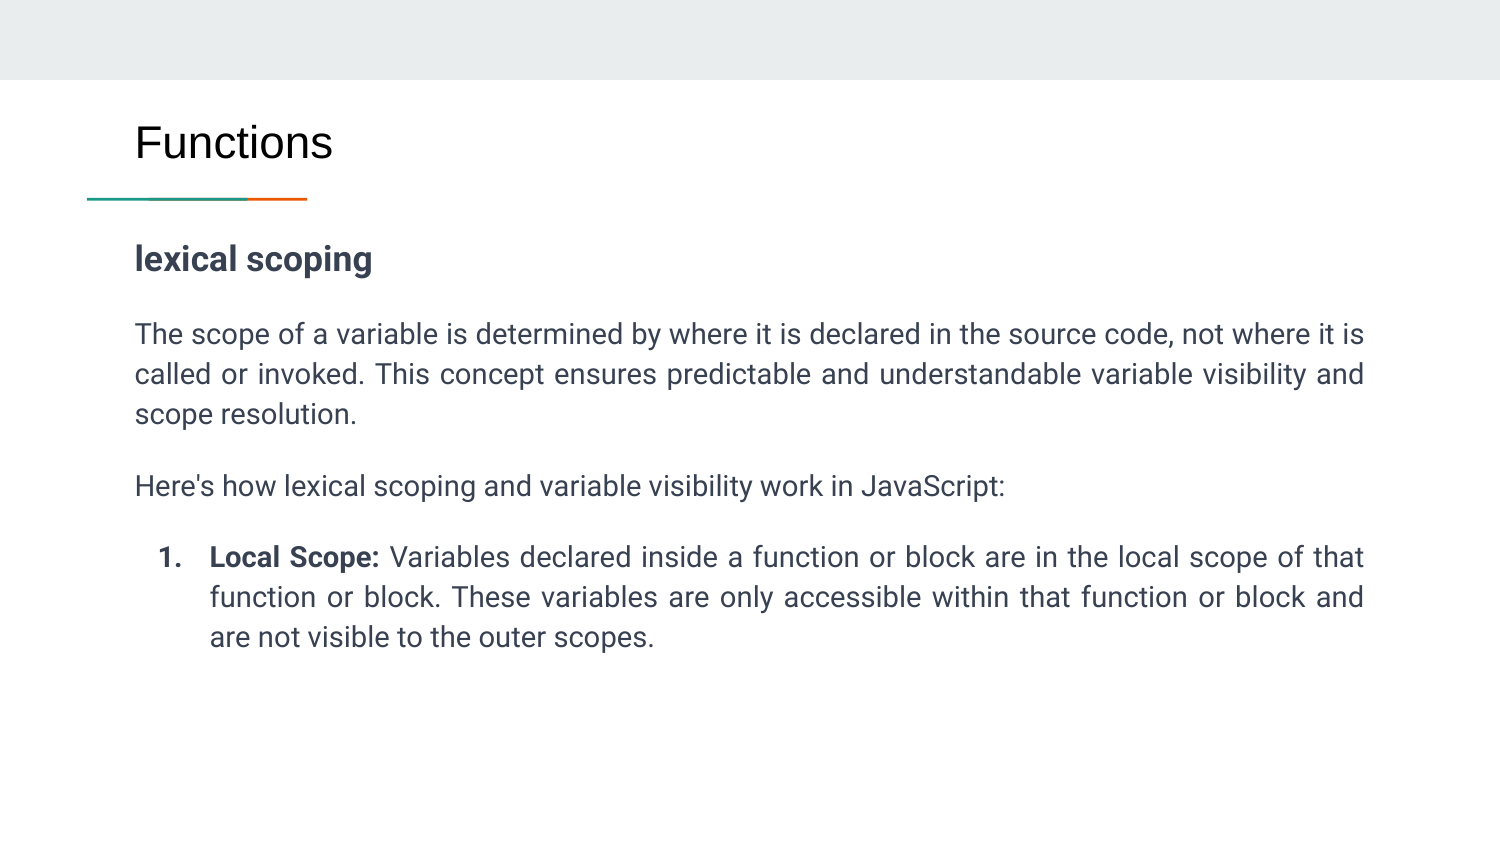

# Functions
lexical scoping
The scope of a variable is determined by where it is declared in the source code, not where it is called or invoked. This concept ensures predictable and understandable variable visibility and scope resolution.
Here's how lexical scoping and variable visibility work in JavaScript:
Local Scope: Variables declared inside a function or block are in the local scope of that function or block. These variables are only accessible within that function or block and are not visible to the outer scopes.